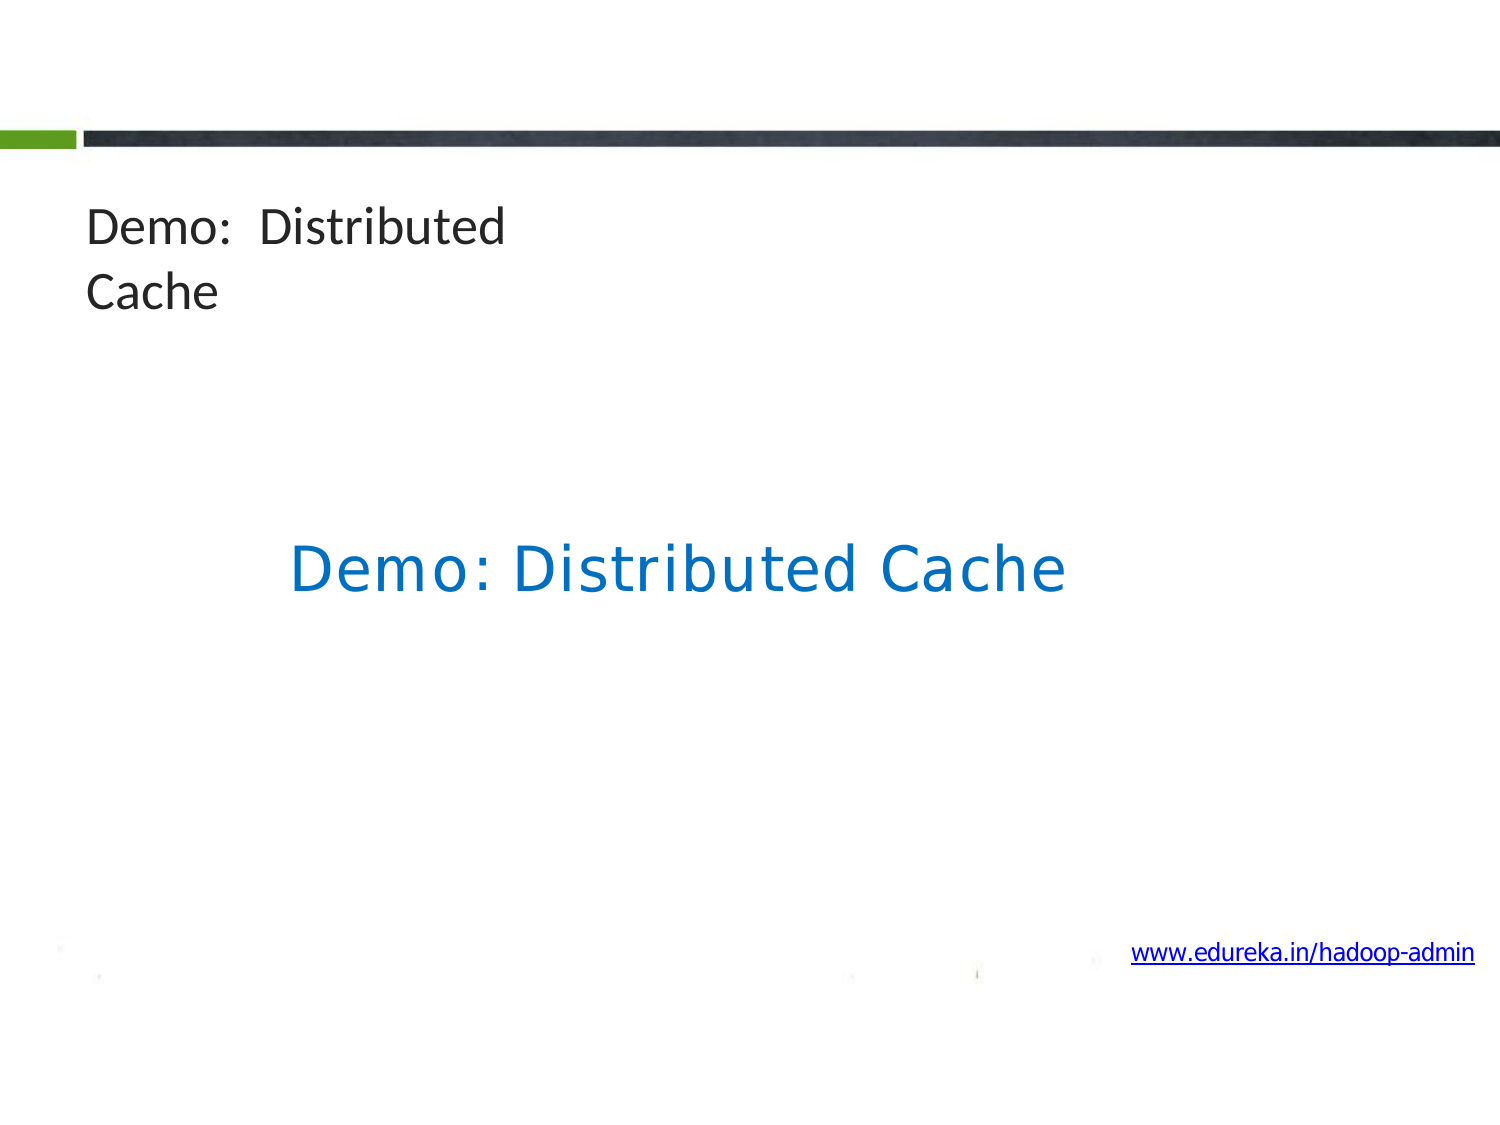

Demo:	Distributed Cache
Demo: Distributed Cache
www.edureka.in/hadoop-admin